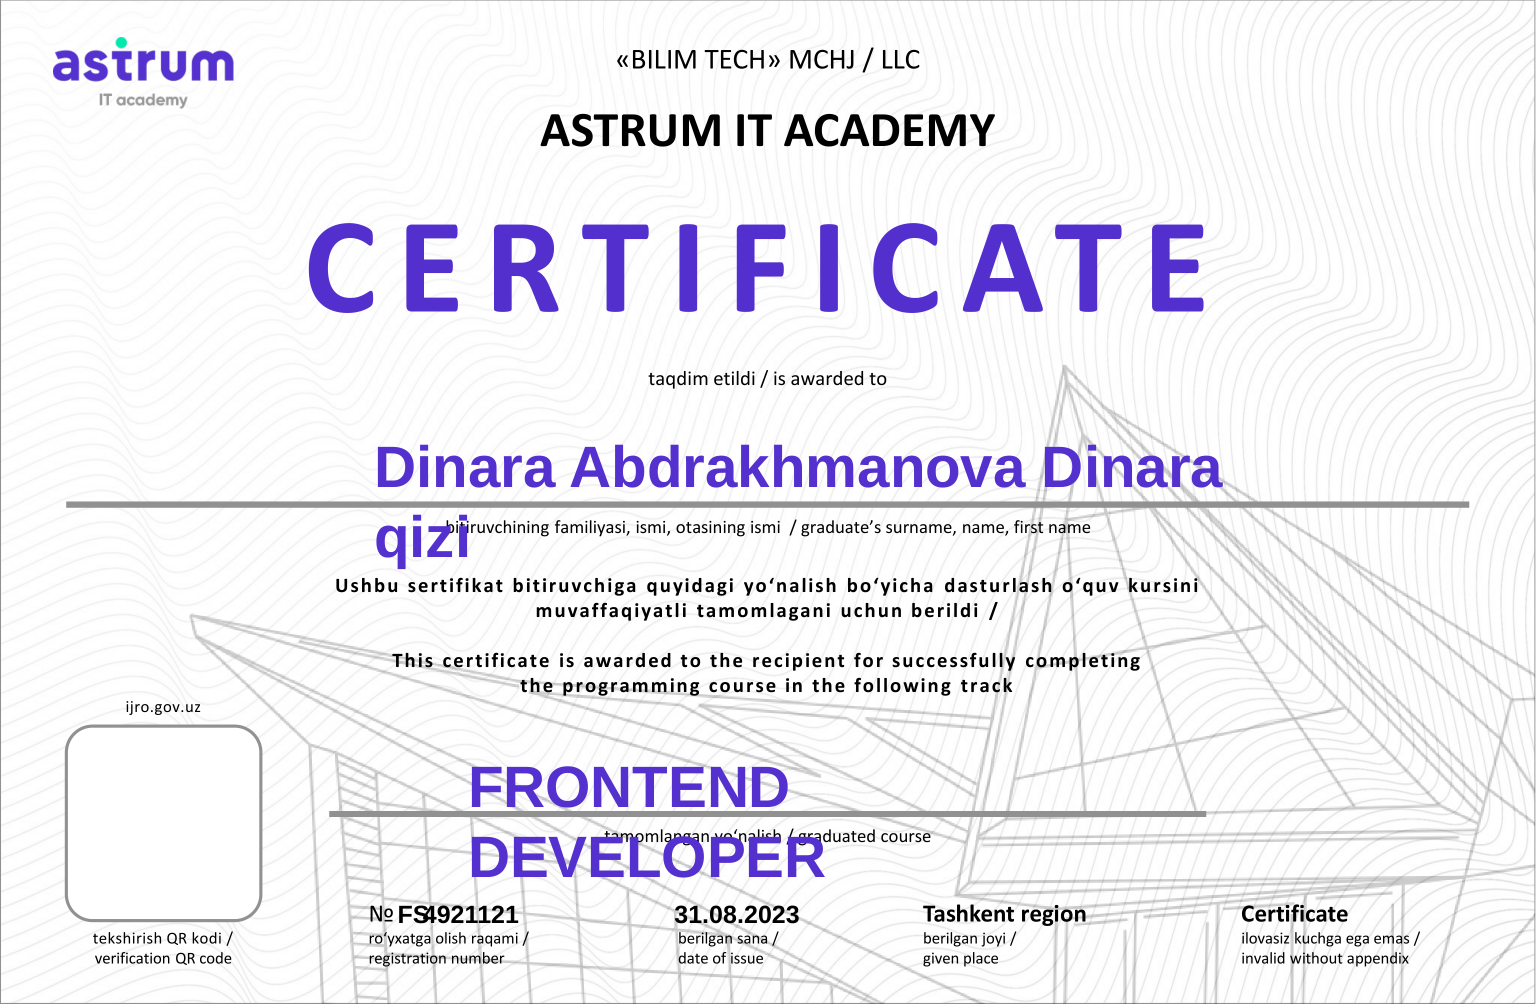

Dinara Abdrakhmanova Dinara qizi
FRONTEND DEVELOPER
FS
4921121
31.08.2023